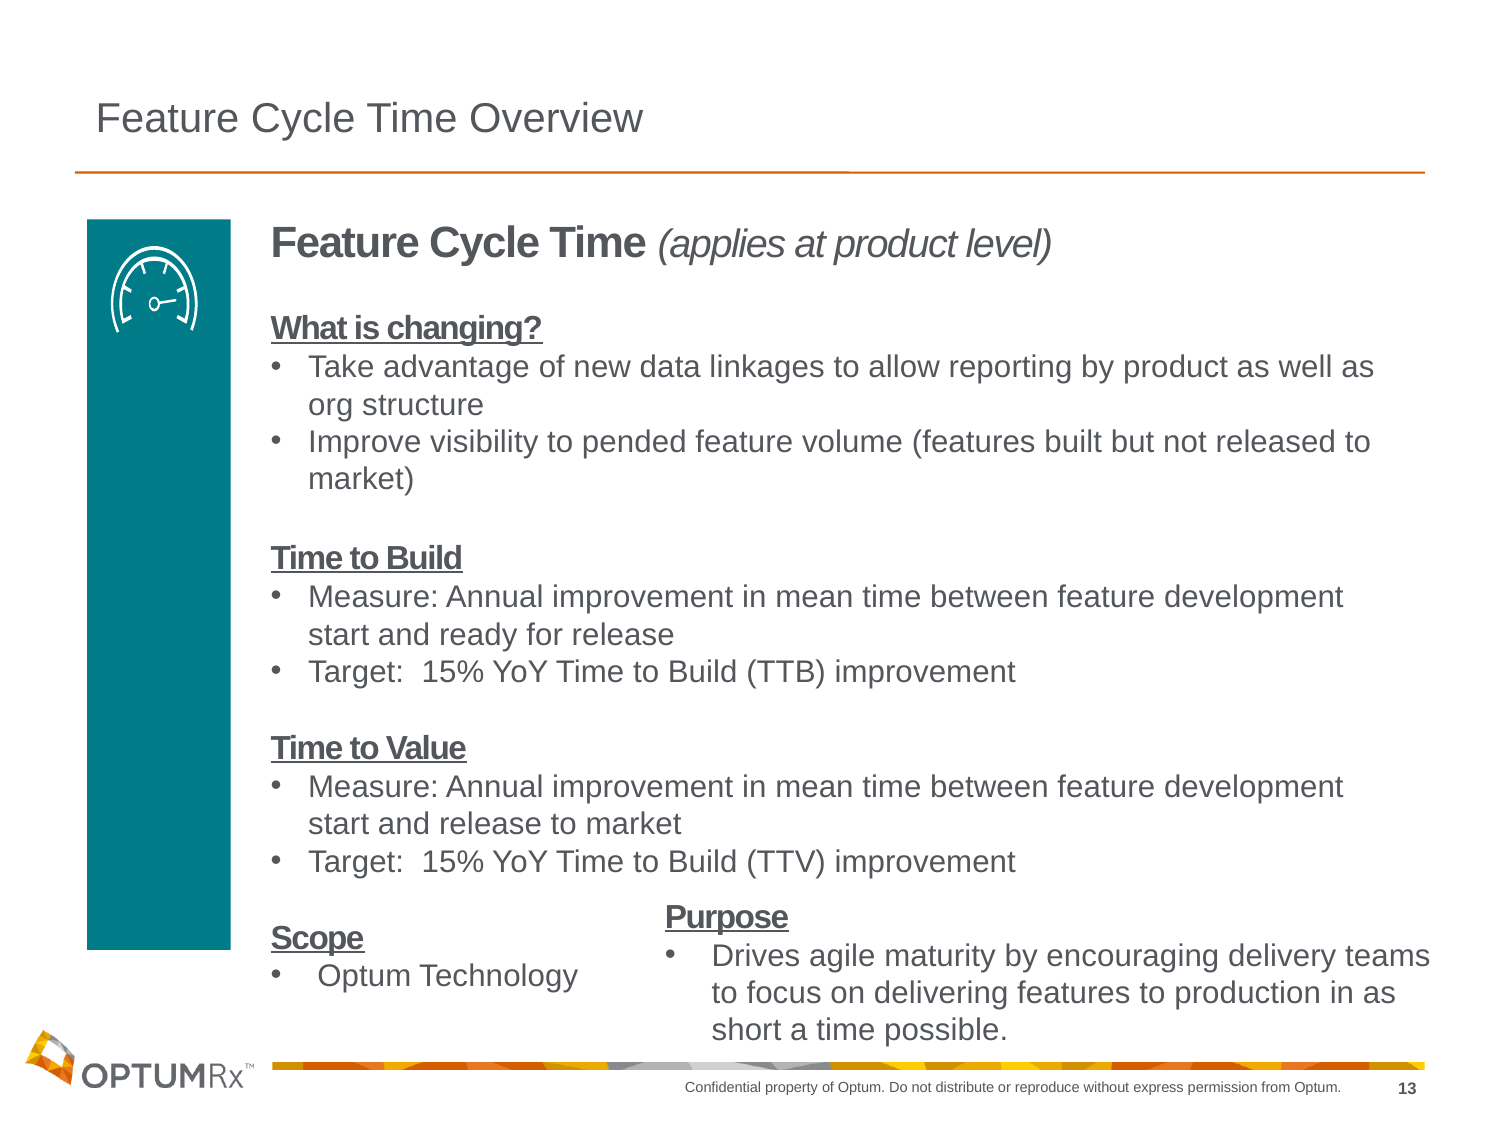

Feature Cycle Time Overview

Feature Cycle Time (applies at product level)

What is changing?
Take advantage of new data linkages to allow reporting by product as well as org structure
Improve visibility to pended feature volume (features built but not released to market)

Time to Build
Measure: Annual improvement in mean time between feature development start and ready for release
Target:  15% YoY Time to Build (TTB) improvement

Time to Value
Measure: Annual improvement in mean time between feature development start and release to market
Target:  15% YoY Time to Build (TTV) improvement

Scope
Optum Technology

Purpose
Drives agile maturity by encouraging delivery teams to focus on delivering features to production in as short a time possible.